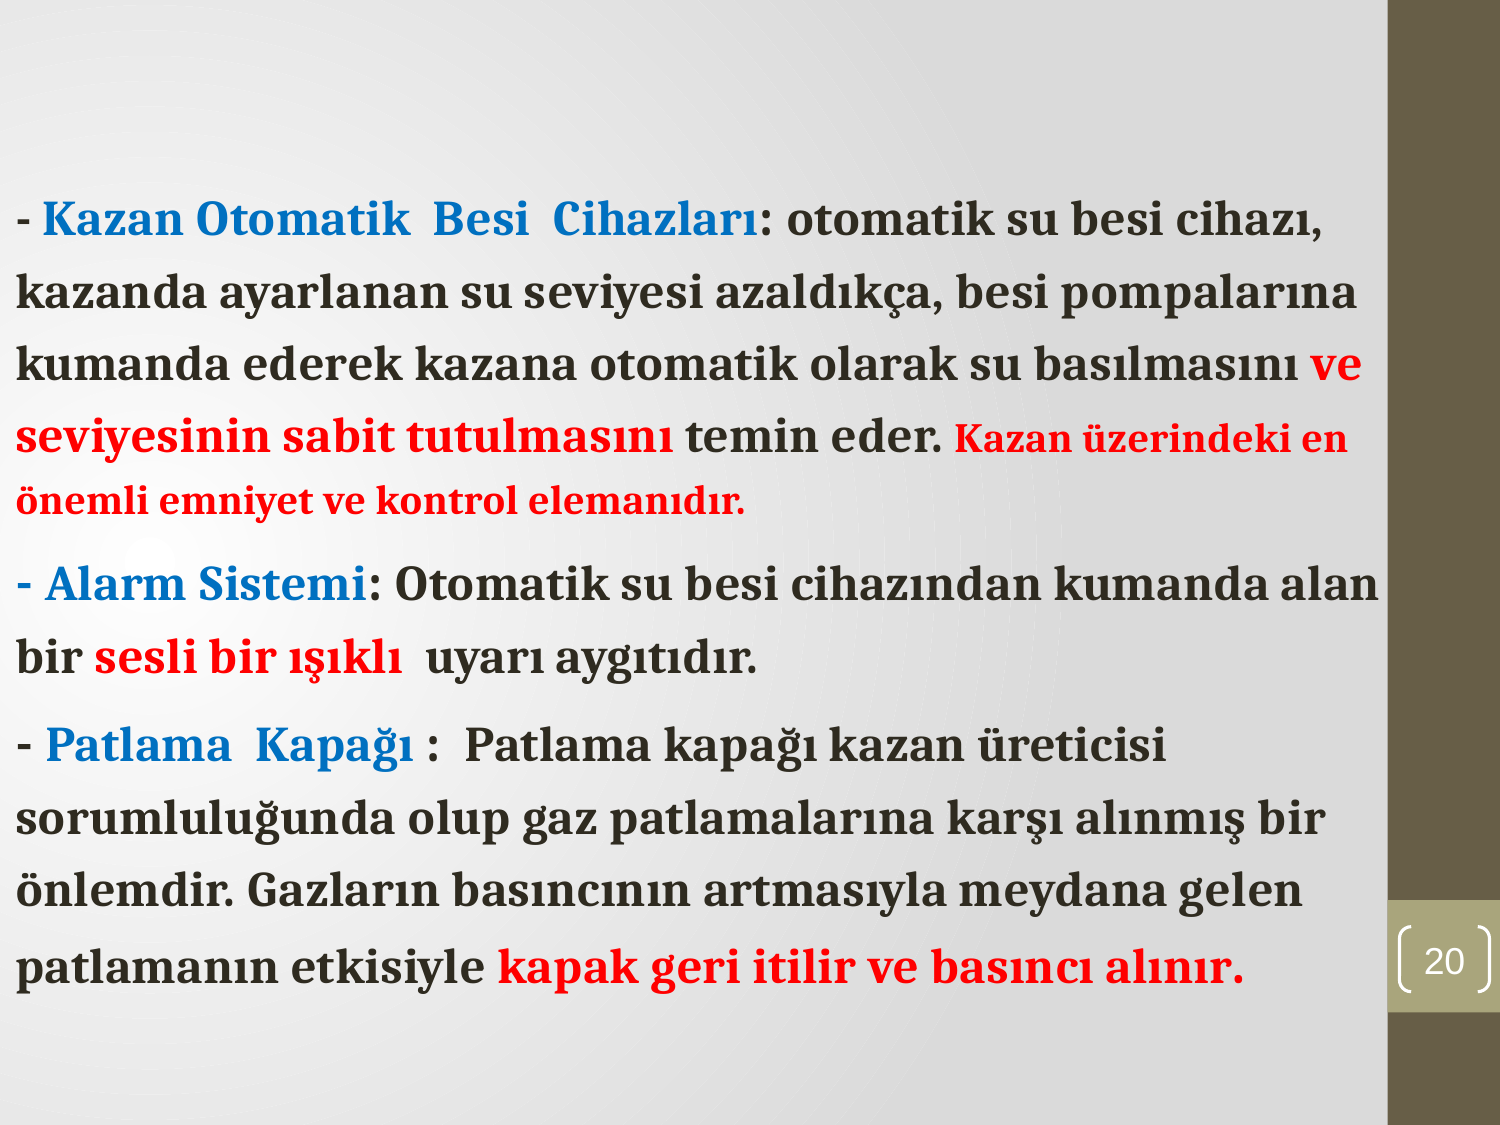

- Kazan Otomatik  Besi  Cihazları: otomatik su besi cihazı, kazanda ayarlanan su seviyesi azaldıkça, besi pompalarına  kumanda ederek kazana otomatik olarak su basılmasını ve seviyesinin sabit tutulmasını temin eder. Kazan üzerindeki en önemli emniyet ve kontrol elemanıdır.
- Alarm Sistemi: Otomatik su besi cihazından kumanda alan bir sesli bir ışıklı  uyarı aygıtıdır.
- Patlama  Kapağı :  Patlama kapağı kazan üreticisi sorumluluğunda olup gaz patlamalarına karşı alınmış bir önlemdir. Gazların basıncının artmasıyla meydana gelen patlamanın etkisiyle kapak geri itilir ve basıncı alınır.
20